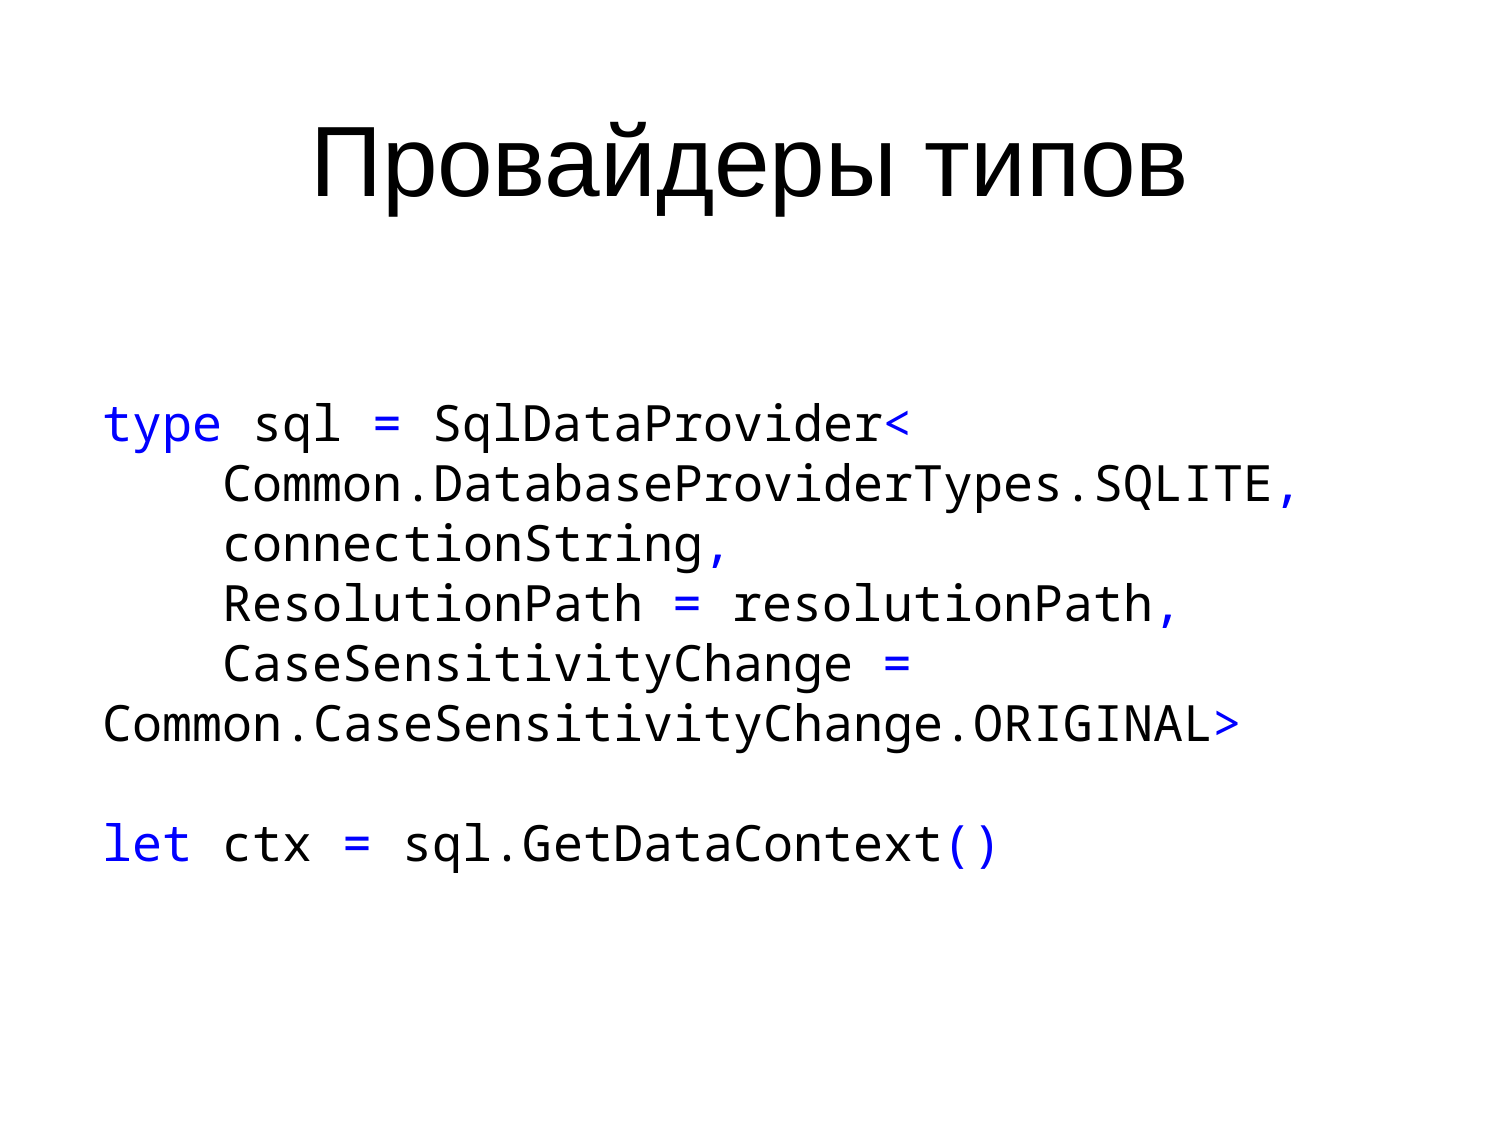

Провайдеры типов
type sql = SqlDataProvider<
    Common.DatabaseProviderTypes.SQLITE,
    connectionString,
    ResolutionPath = resolutionPath,
    CaseSensitivityChange = Common.CaseSensitivityChange.ORIGINAL>

let ctx = sql.GetDataContext()